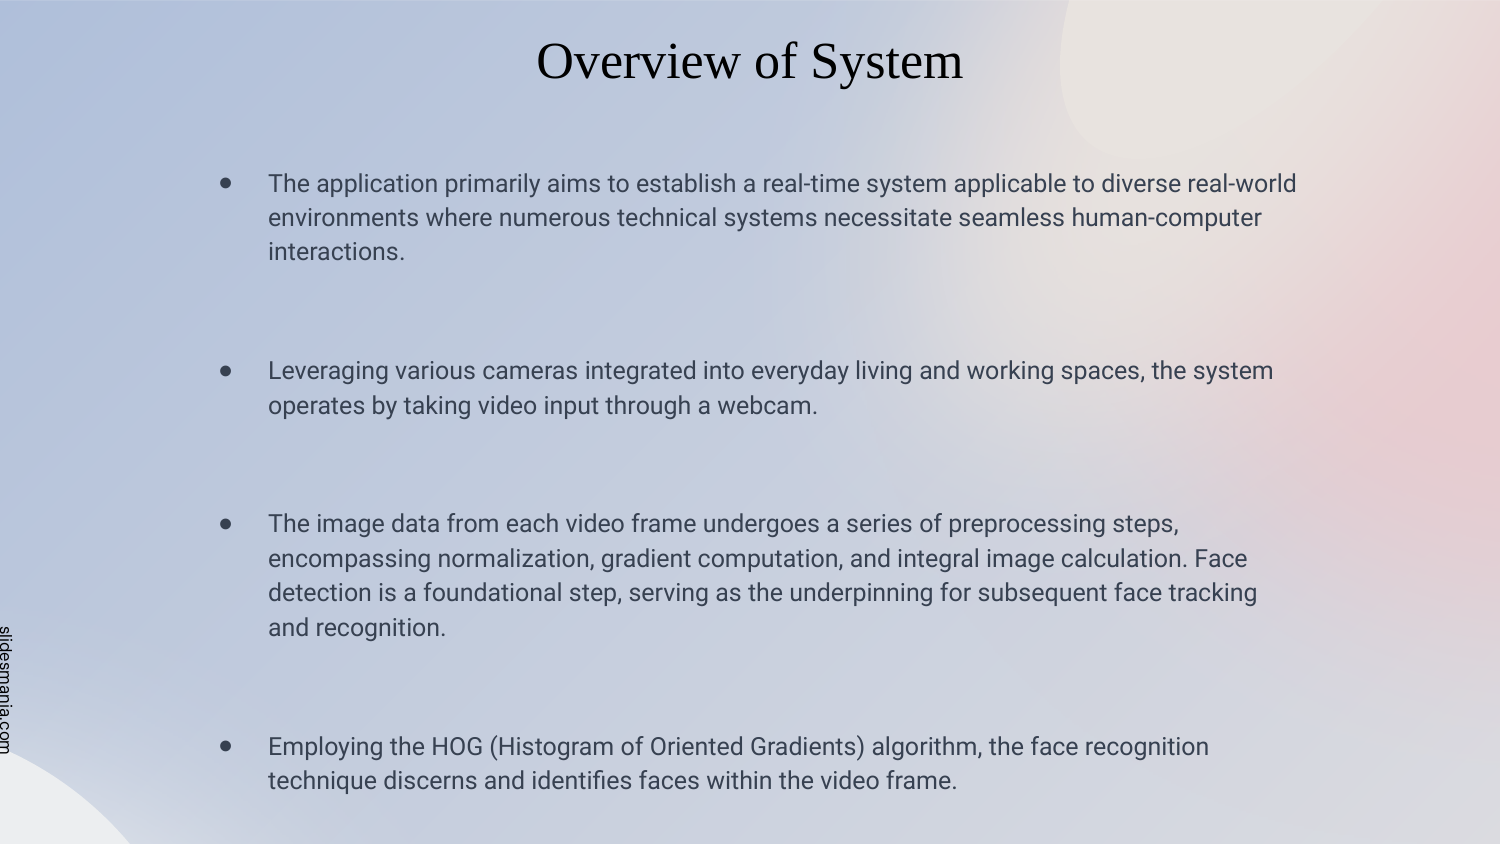

# Overview of System
The application primarily aims to establish a real-time system applicable to diverse real-world environments where numerous technical systems necessitate seamless human-computer interactions.

Leveraging various cameras integrated into everyday living and working spaces, the system operates by taking video input through a webcam.

The image data from each video frame undergoes a series of preprocessing steps, encompassing normalization, gradient computation, and integral image calculation. Face detection is a foundational step, serving as the underpinning for subsequent face tracking and recognition.

Employing the HOG (Histogram of Oriented Gradients) algorithm, the face recognition technique discerns and identifies faces within the video frame.